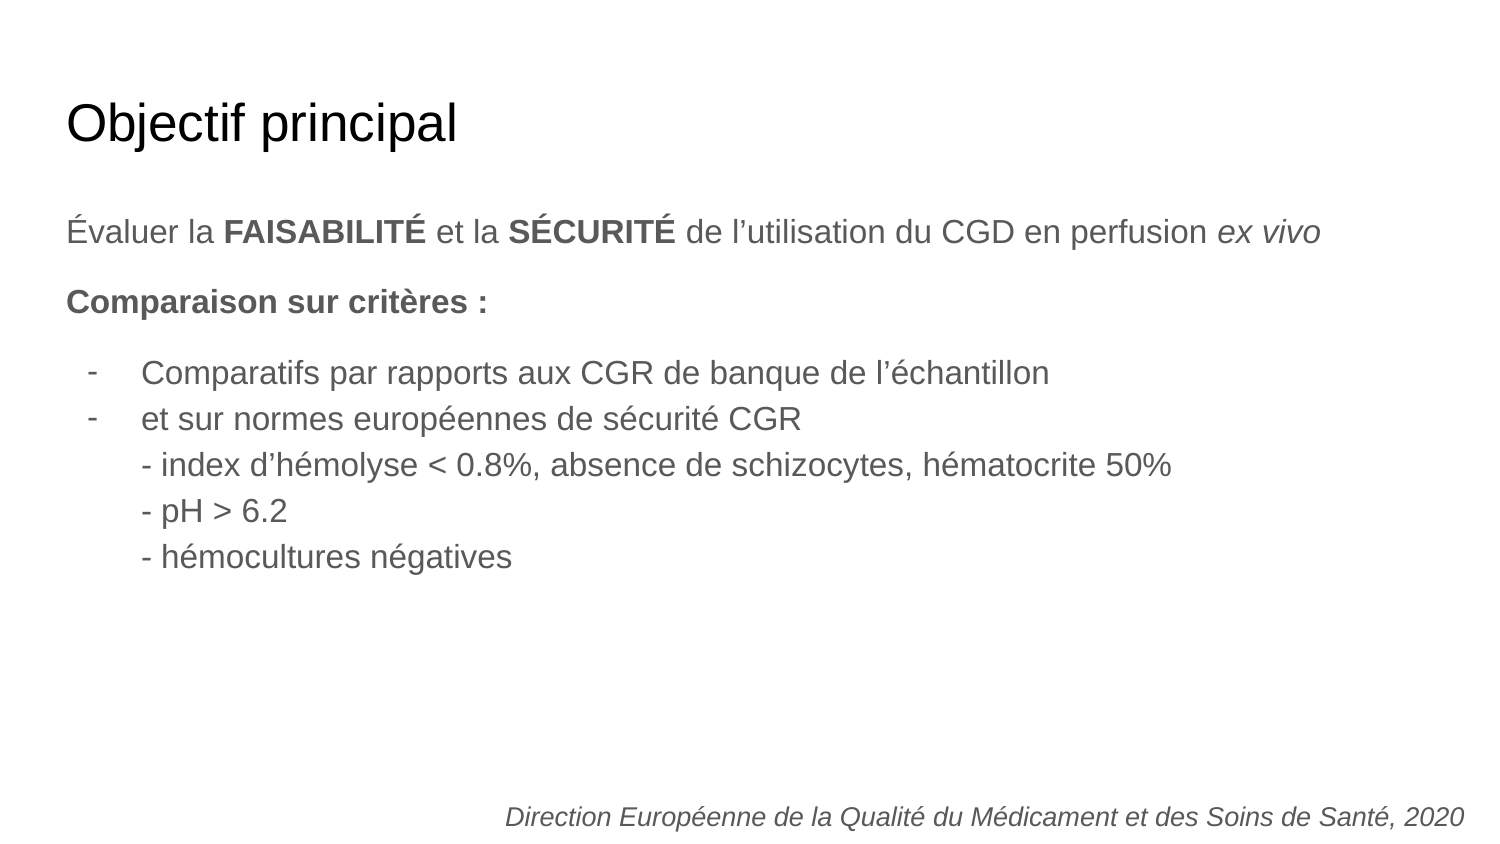

# Objectif principal
Évaluer la FAISABILITÉ et la SÉCURITÉ de l’utilisation du CGD en perfusion ex vivo
Comparaison sur critères :
Comparatifs par rapports aux CGR de banque de l’échantillon
et sur normes européennes de sécurité CGR
- index d’hémolyse < 0.8%, absence de schizocytes, hématocrite 50%
- pH > 6.2
- hémocultures négatives
Direction Européenne de la Qualité du Médicament et des Soins de Santé, 2020